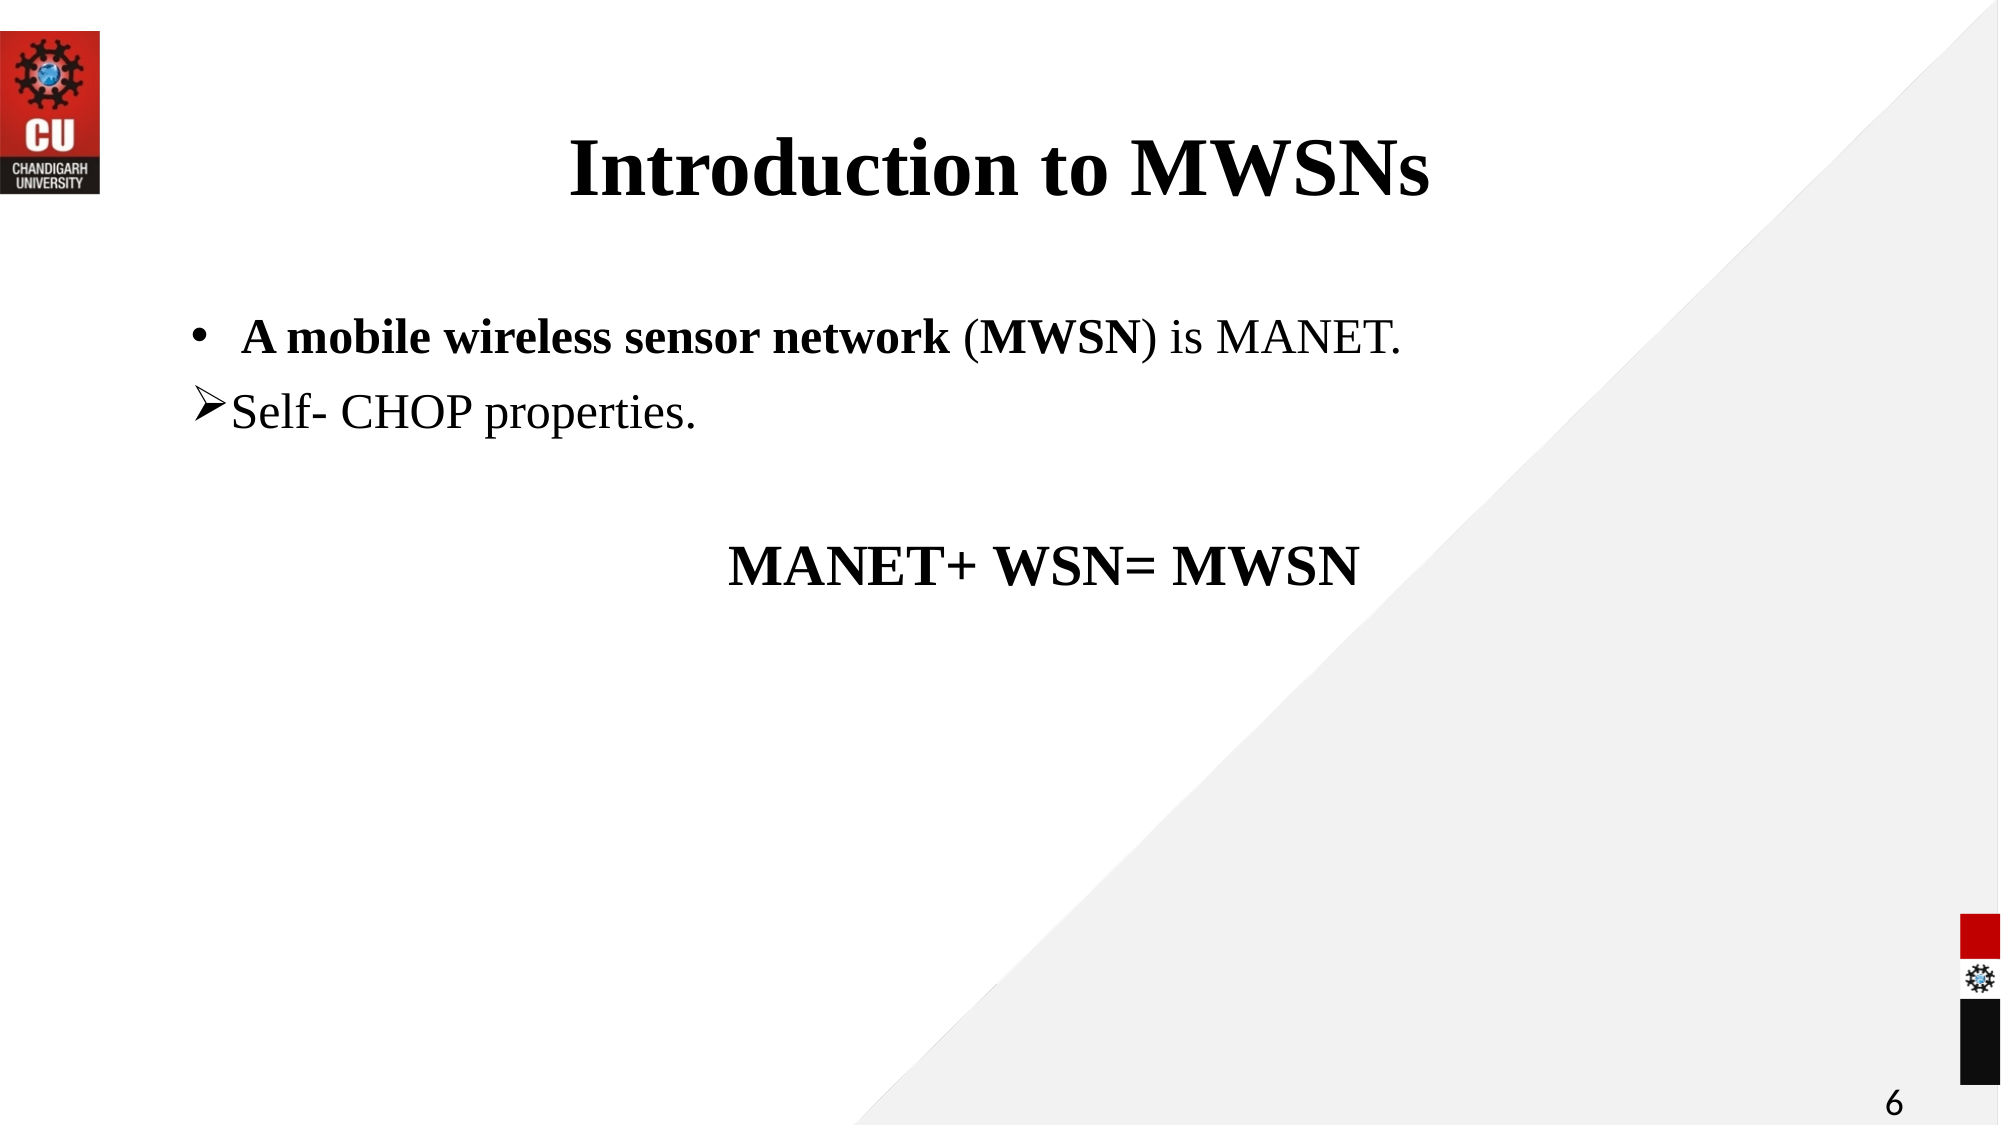

# Introduction to MWSNs
 A mobile wireless sensor network (MWSN) is MANET.
Self- CHOP properties.

 MANET+ WSN= MWSN
6